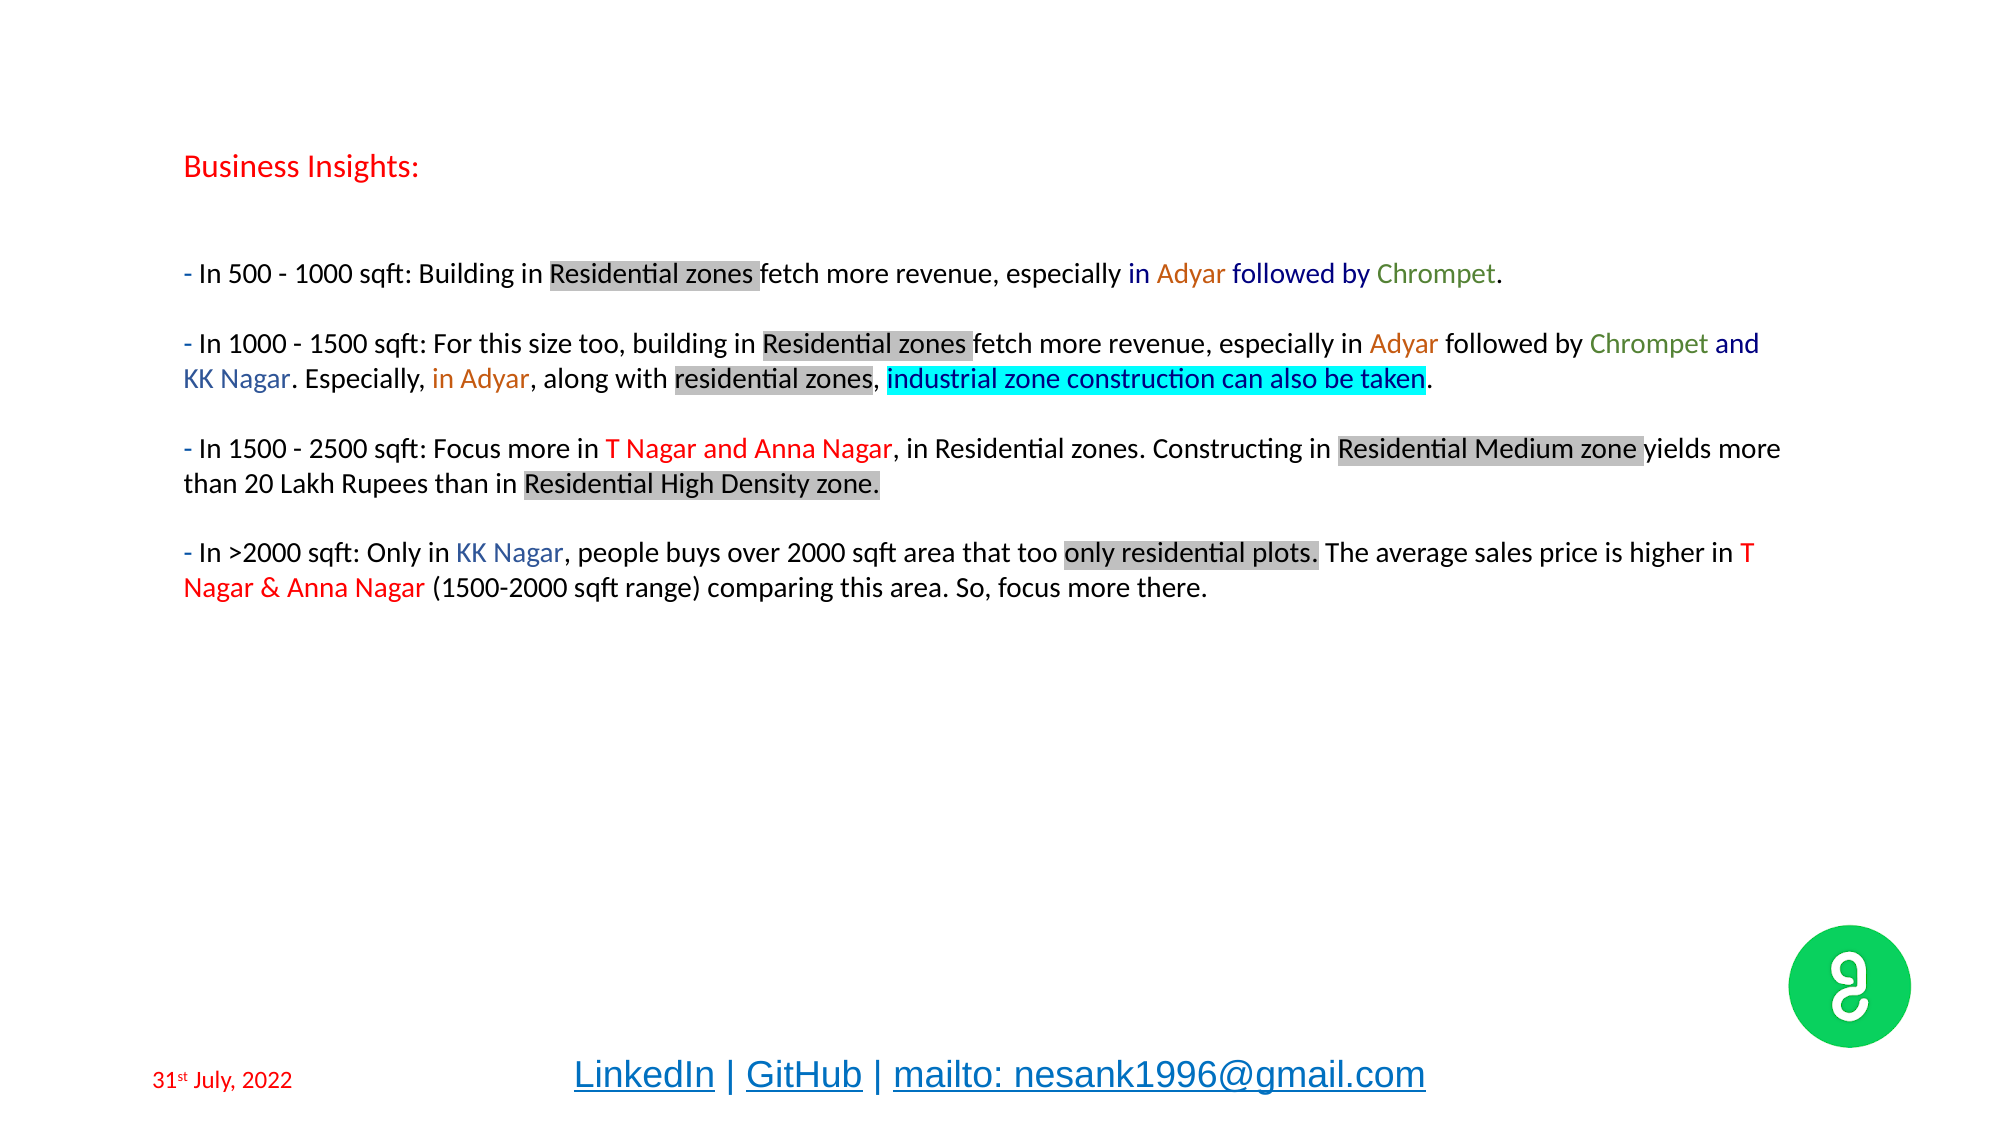

Business Insights:

- In 500 - 1000 sqft: Building in Residential zones fetch more revenue, especially in Adyar followed by Chrompet.
- In 1000 - 1500 sqft: For this size too, building in Residential zones fetch more revenue, especially in Adyar followed by Chrompet and KK Nagar. Especially, in Adyar, along with residential zones, industrial zone construction can also be taken.
- In 1500 - 2500 sqft: Focus more in T Nagar and Anna Nagar, in Residential zones. Constructing in Residential Medium zone yields more than 20 Lakh Rupees than in Residential High Density zone.
- In >2000 sqft: Only in KK Nagar, people buys over 2000 sqft area that too only residential plots. The average sales price is higher in T Nagar & Anna Nagar (1500-2000 sqft range) comparing this area. So, focus more there.